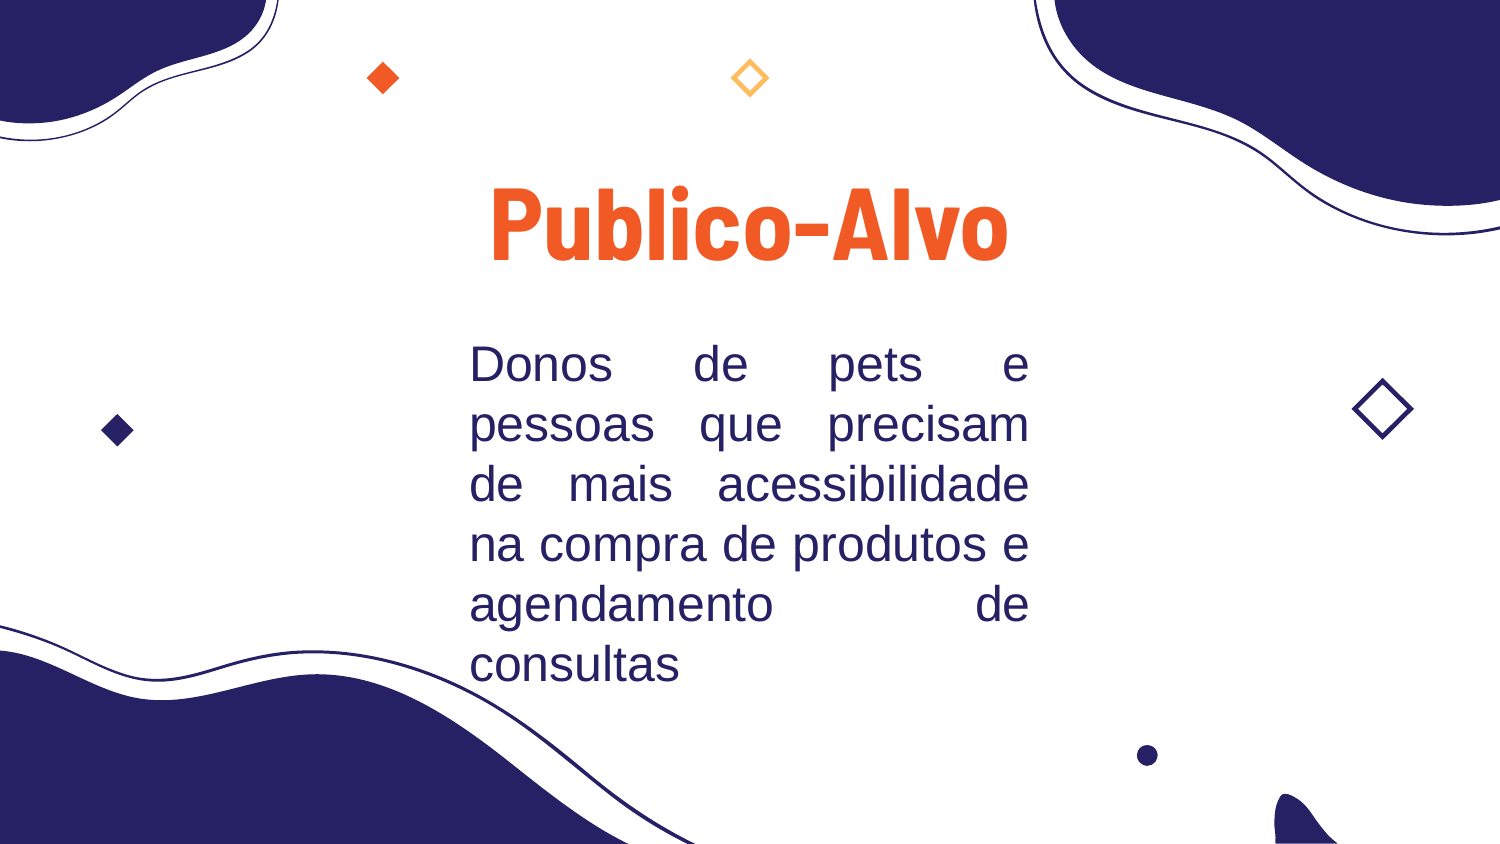

# Publico-Alvo
Donos de pets e pessoas que precisam de mais acessibilidade na compra de produtos e agendamento de consultas